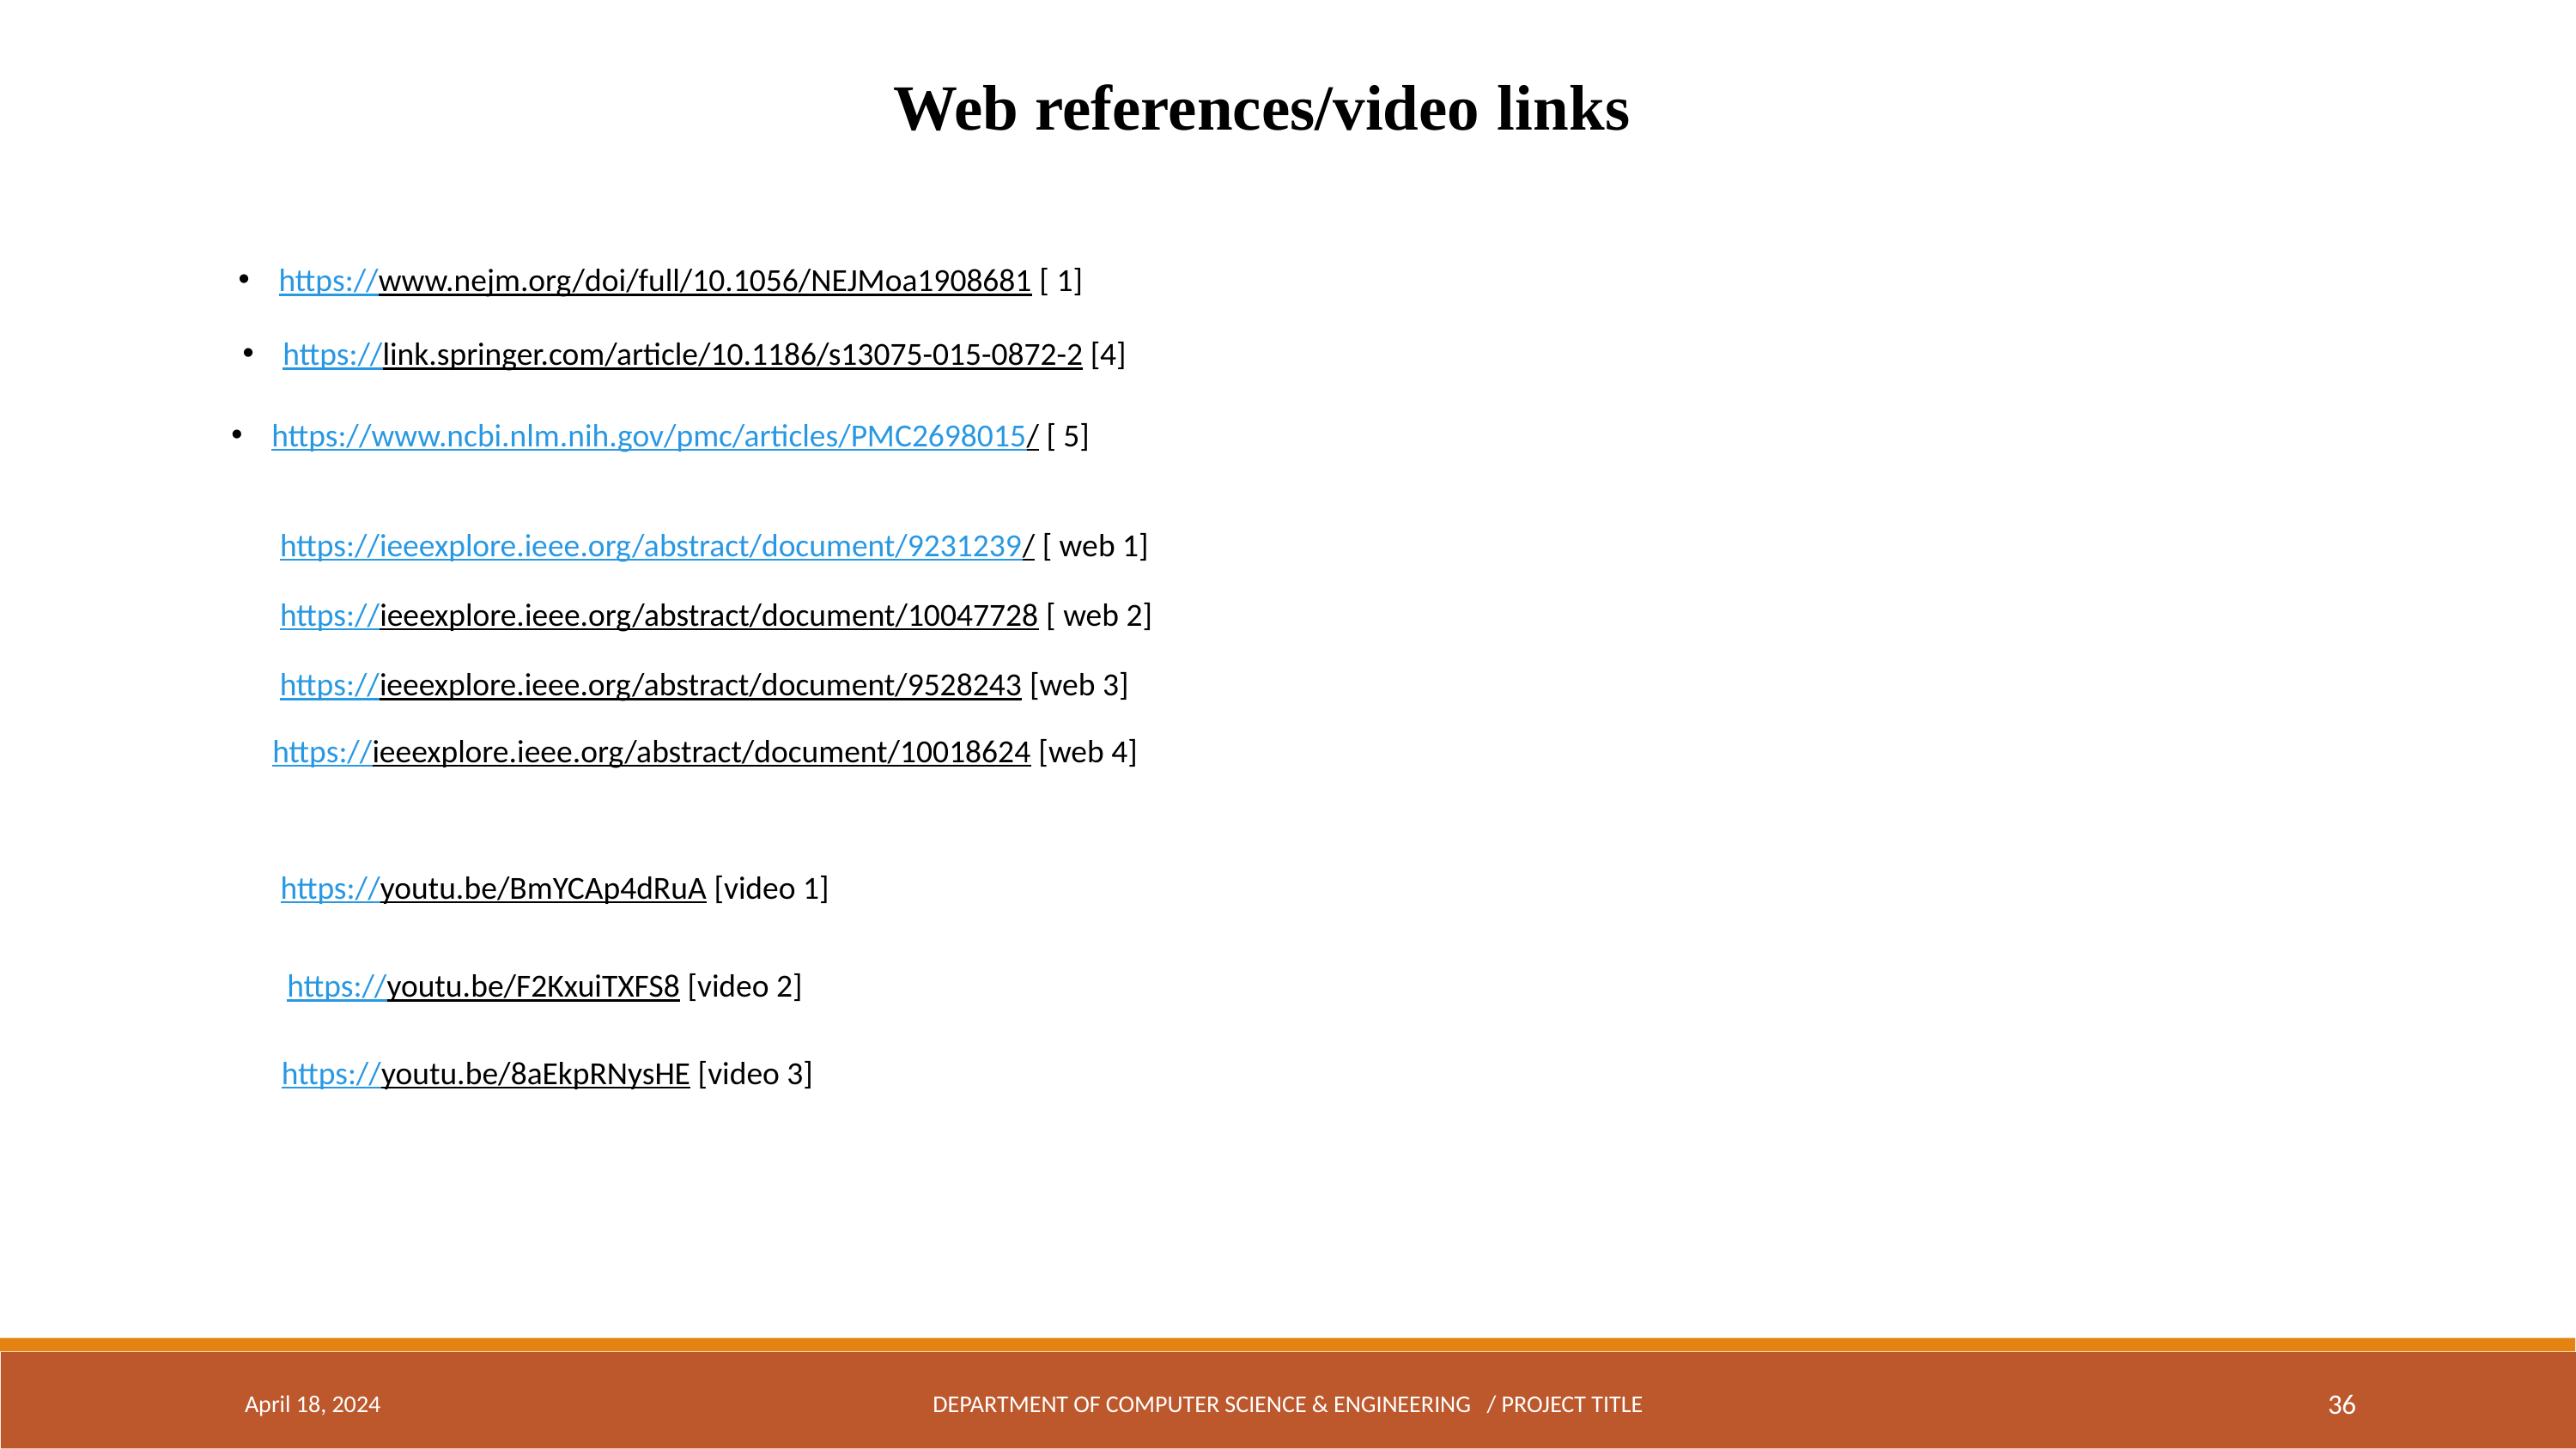

Web references/video links
https://www.nejm.org/doi/full/10.1056/NEJMoa1908681 [ 1]
https://link.springer.com/article/10.1186/s13075-015-0872-2 [4]
https://www.ncbi.nlm.nih.gov/pmc/articles/PMC2698015/ [ 5]
https://ieeexplore.ieee.org/abstract/document/9231239/ [ web 1]
https://ieeexplore.ieee.org/abstract/document/10047728 [ web 2]
https://ieeexplore.ieee.org/abstract/document/9528243 [web 3]
https://ieeexplore.ieee.org/abstract/document/10018624 [web 4]
https://youtu.be/BmYCAp4dRuA [video 1]
https://youtu.be/F2KxuiTXFS8 [video 2]
https://youtu.be/8aEkpRNysHE [video 3]
April 18, 2024
DEPARTMENT OF COMPUTER SCIENCE & ENGINEERING   / PROJECT TITLE
36